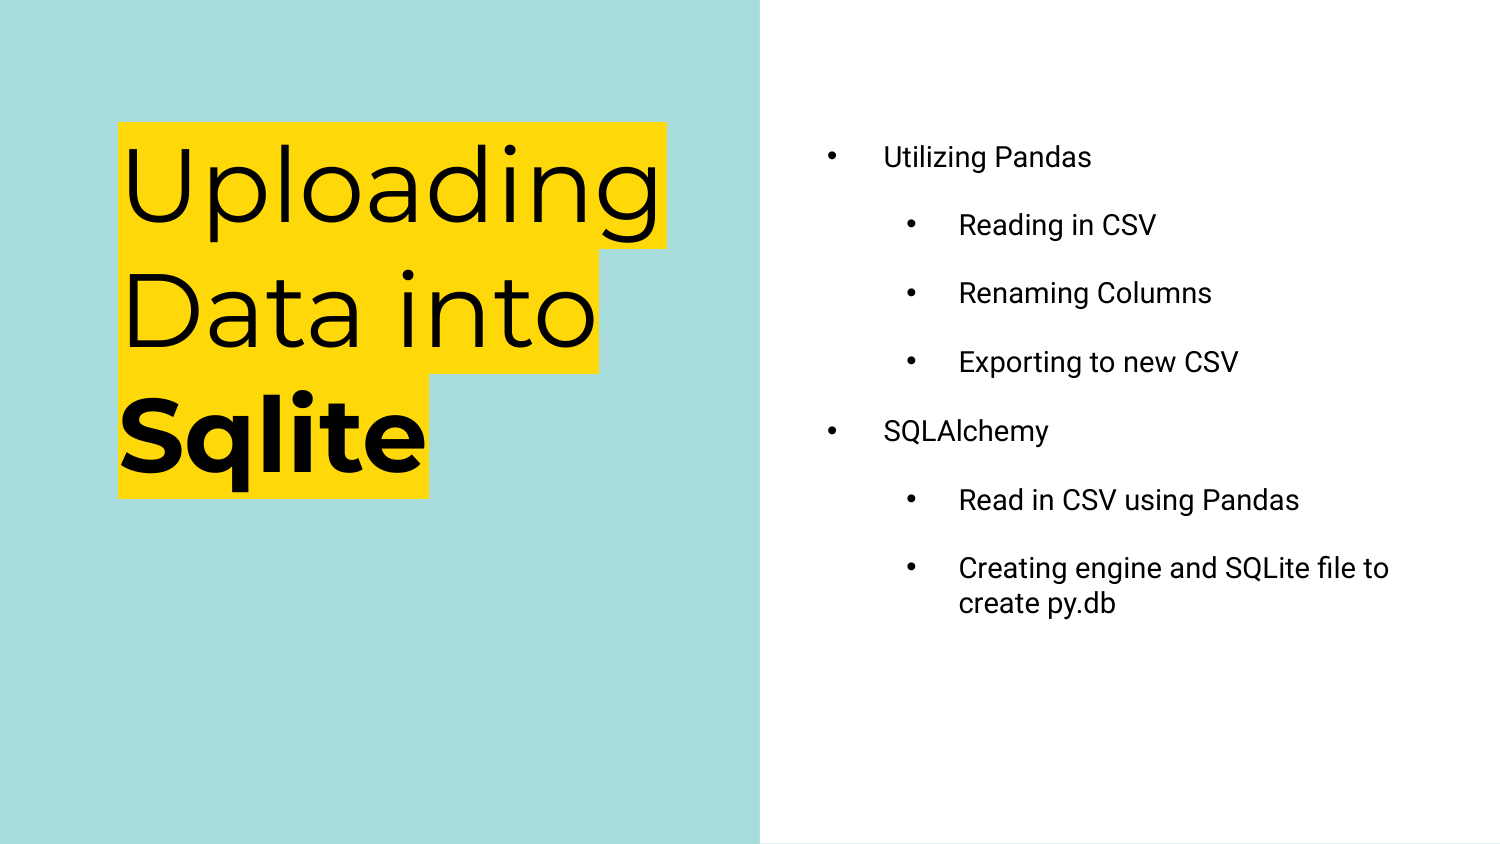

# Uploading Data into Sqlite
Utilizing Pandas
Reading in CSV
Renaming Columns
Exporting to new CSV
SQLAlchemy
Read in CSV using Pandas
Creating engine and SQLite file to create py.db